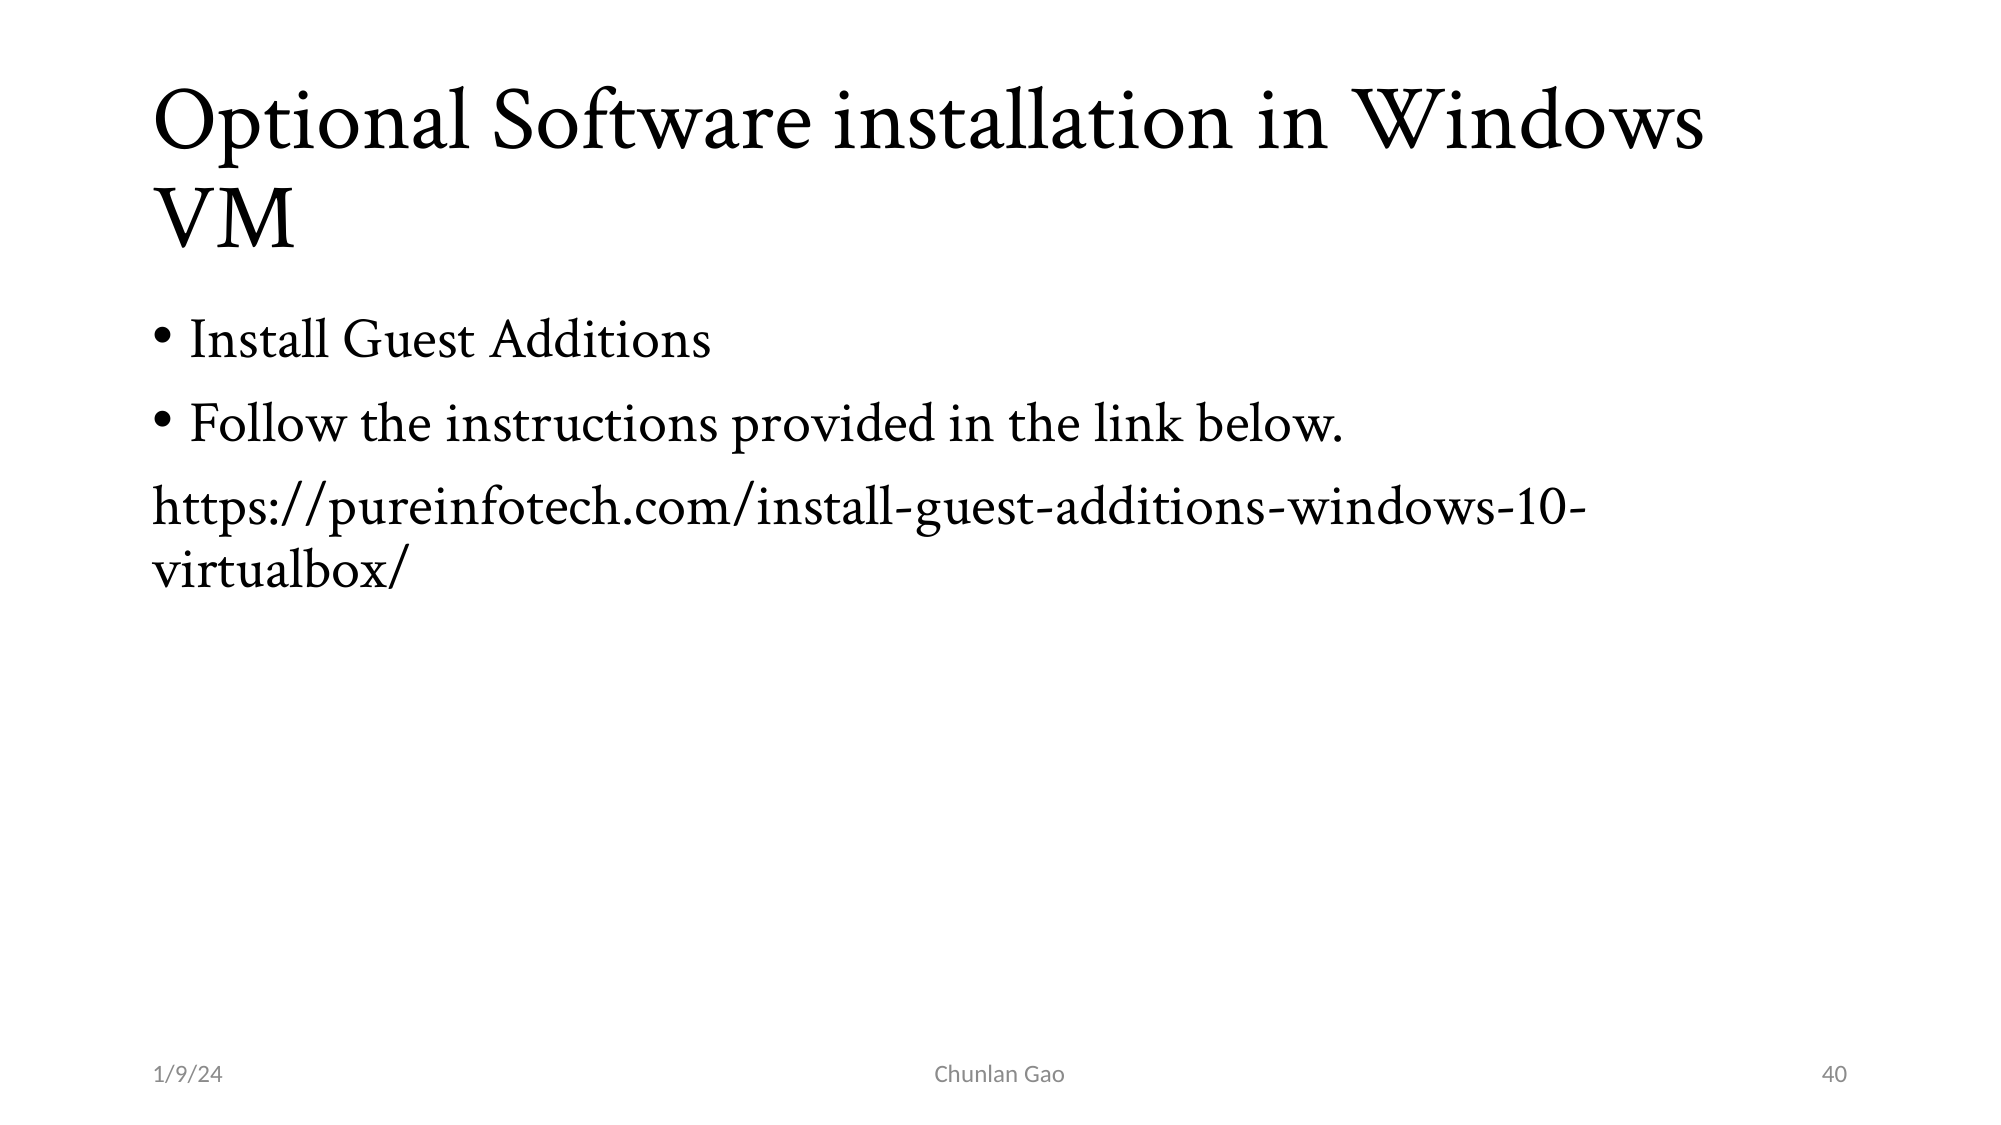

# Optional Software installation in Windows VM
Install Guest Additions
Follow the instructions provided in the link below.
https://pureinfotech.com/install-guest-additions-windows-10-virtualbox/
1/9/24
Chunlan Gao
40